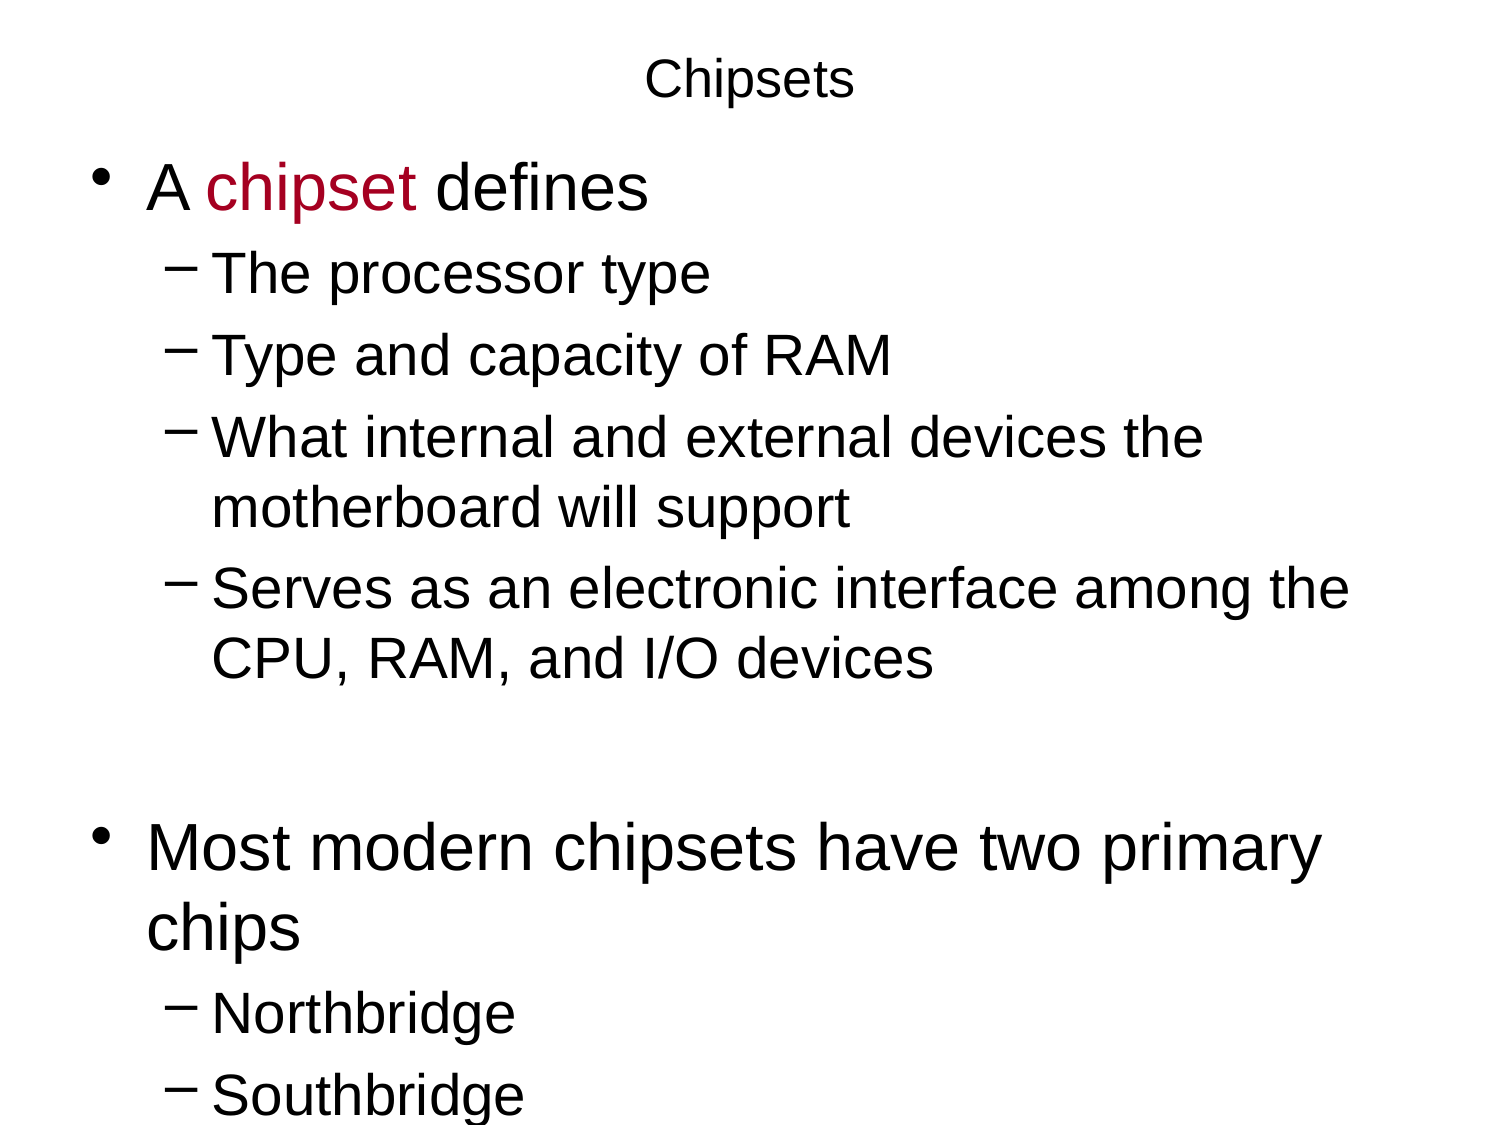

# Chipsets
A chipset defines
The processor type
Type and capacity of RAM
What internal and external devices the motherboard will support
Serves as an electronic interface among the CPU, RAM, and I/O devices

Most modern chipsets have two primary chips
Northbridge
Southbridge